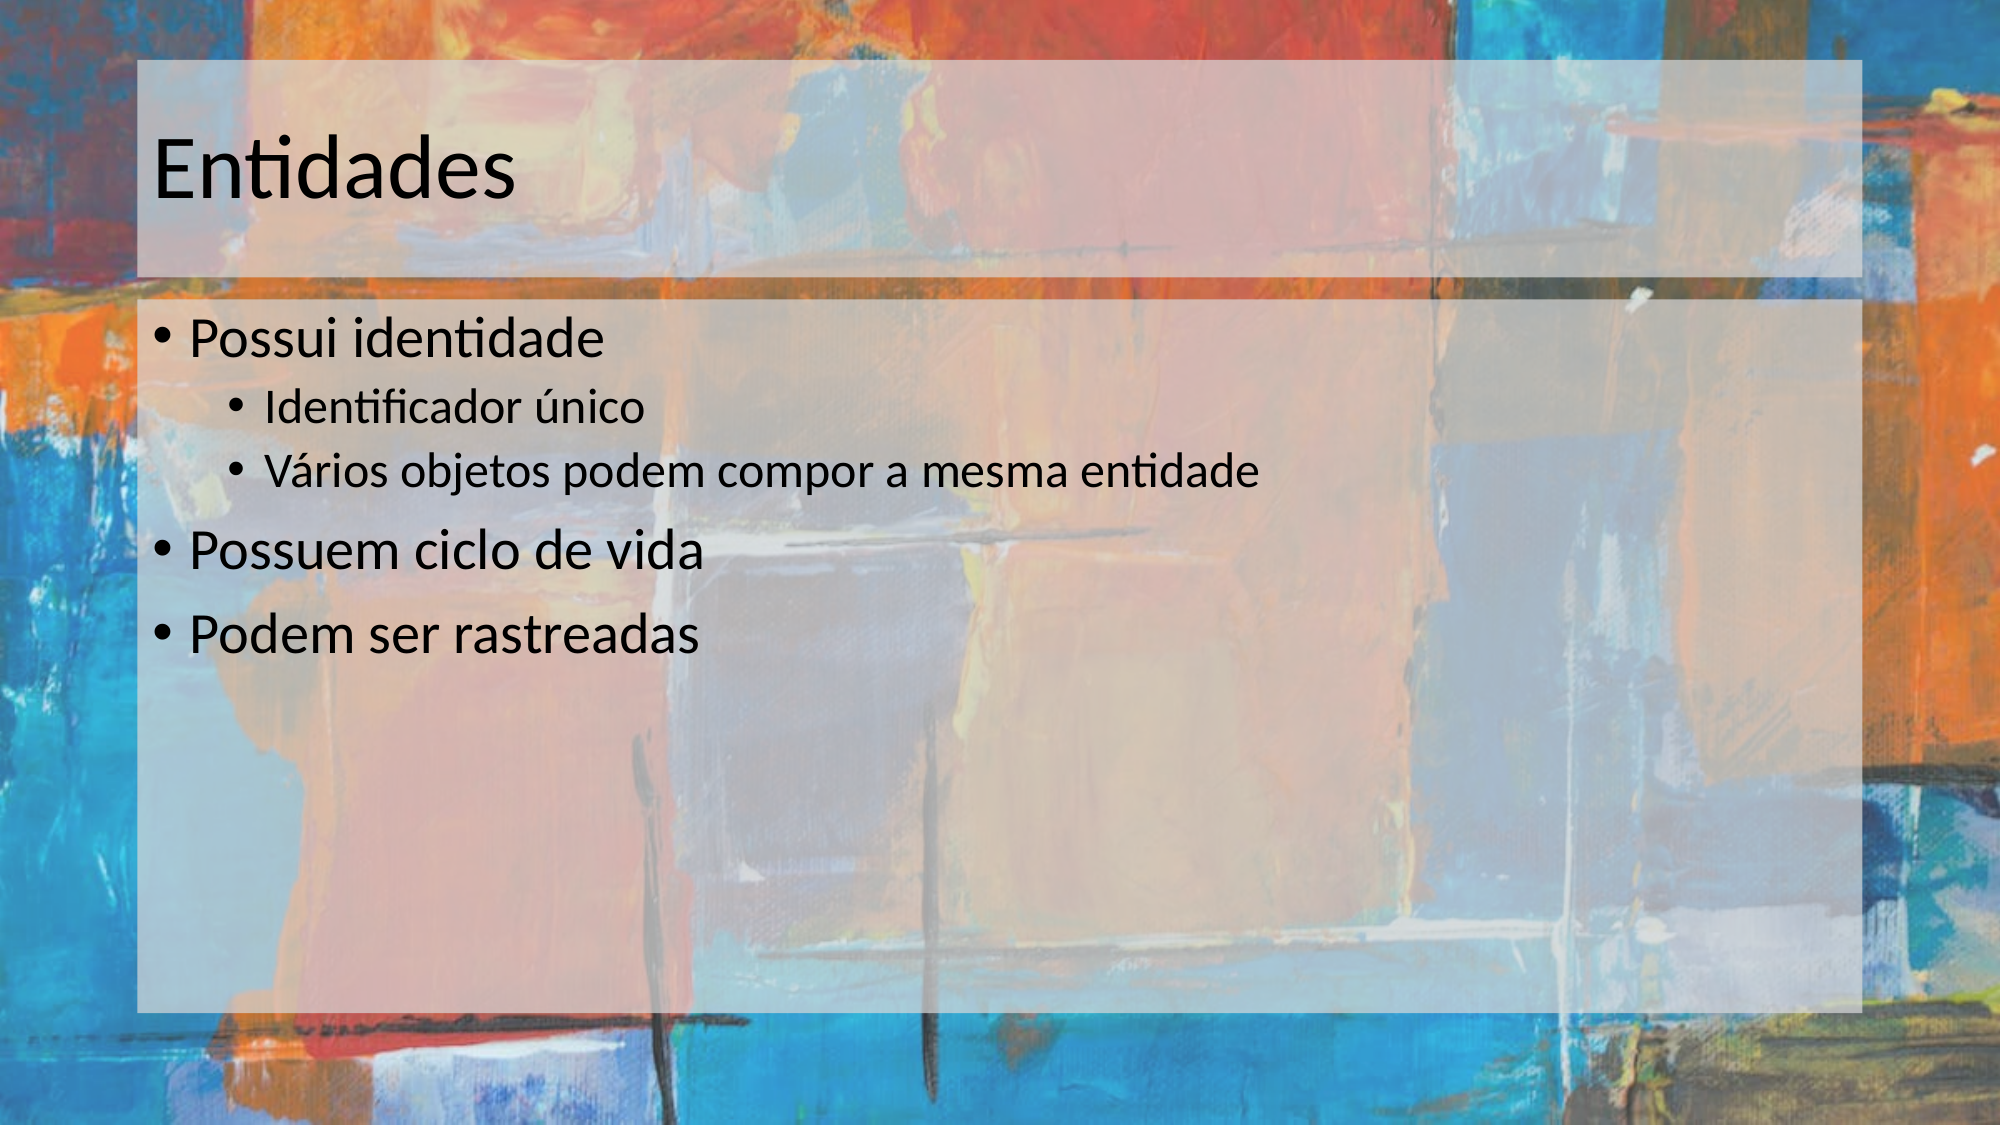

# Entidades
Possui identidade
Identificador único
Vários objetos podem compor a mesma entidade
Possuem ciclo de vida
Podem ser rastreadas